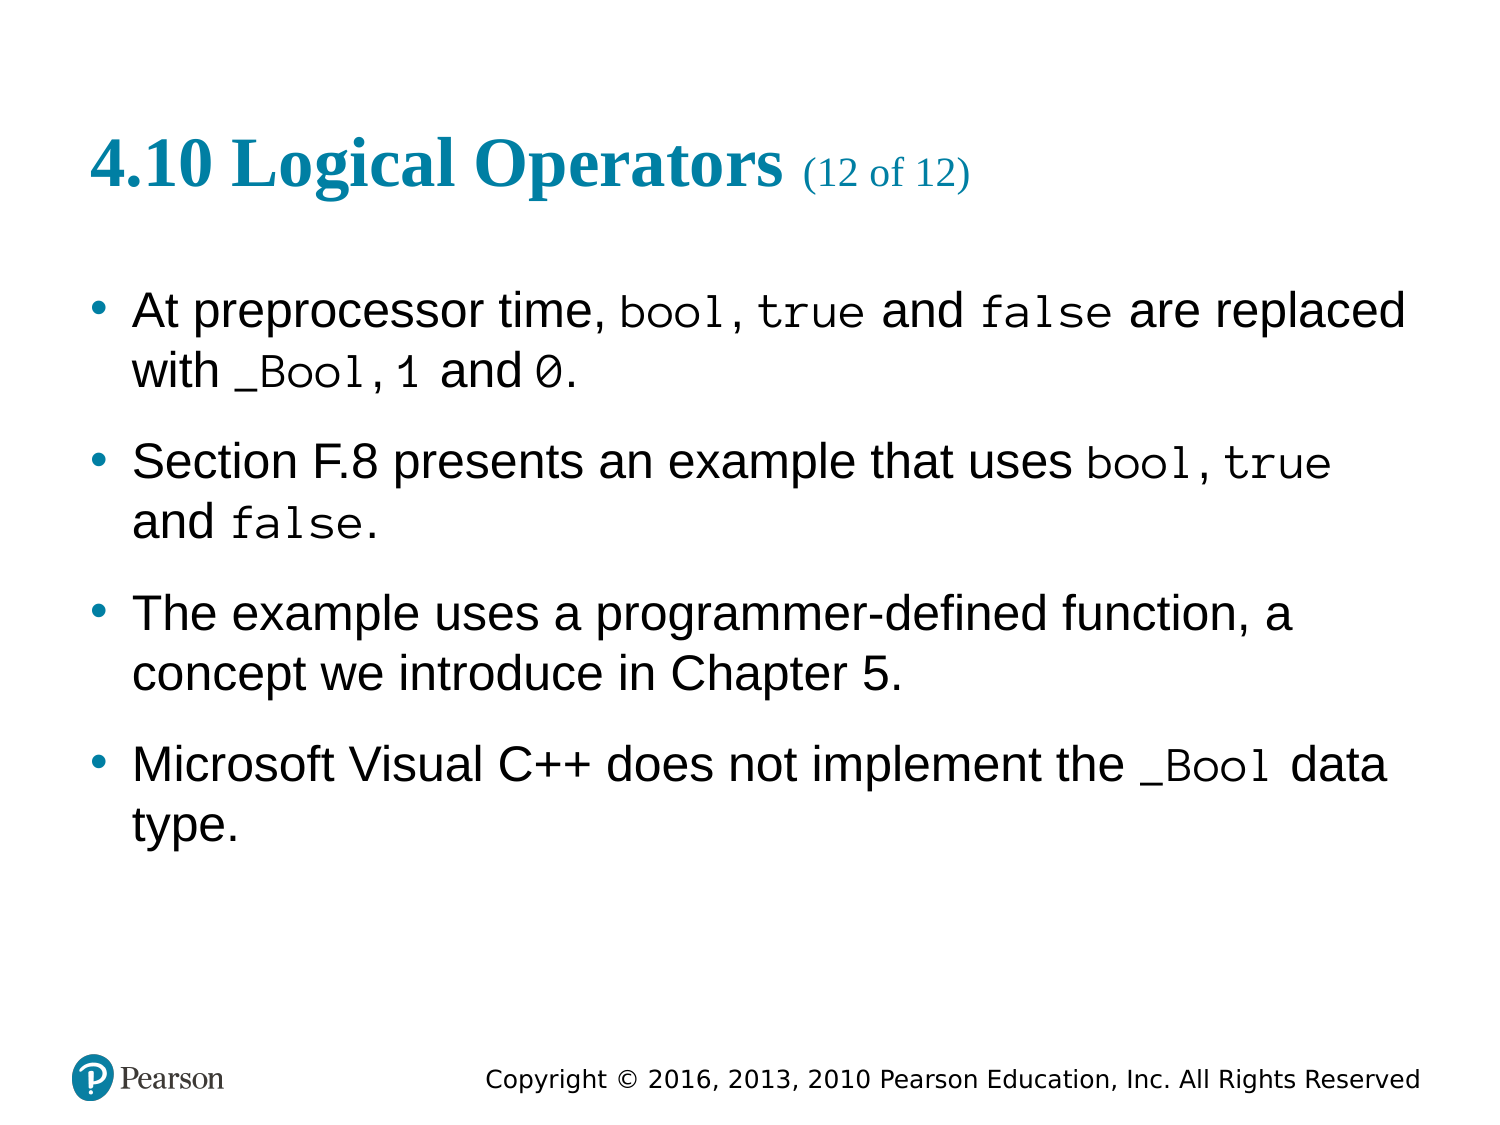

# 4.10 Logical Operators (12 of 12)
At preprocessor time, bool, true and false are replaced with _Bool, 1 and 0.
Section F.8 presents an example that uses bool, true and false.
The example uses a programmer-defined function, a concept we introduce in Chapter 5.
Microsoft Visual C++ does not implement the _Bool data type.